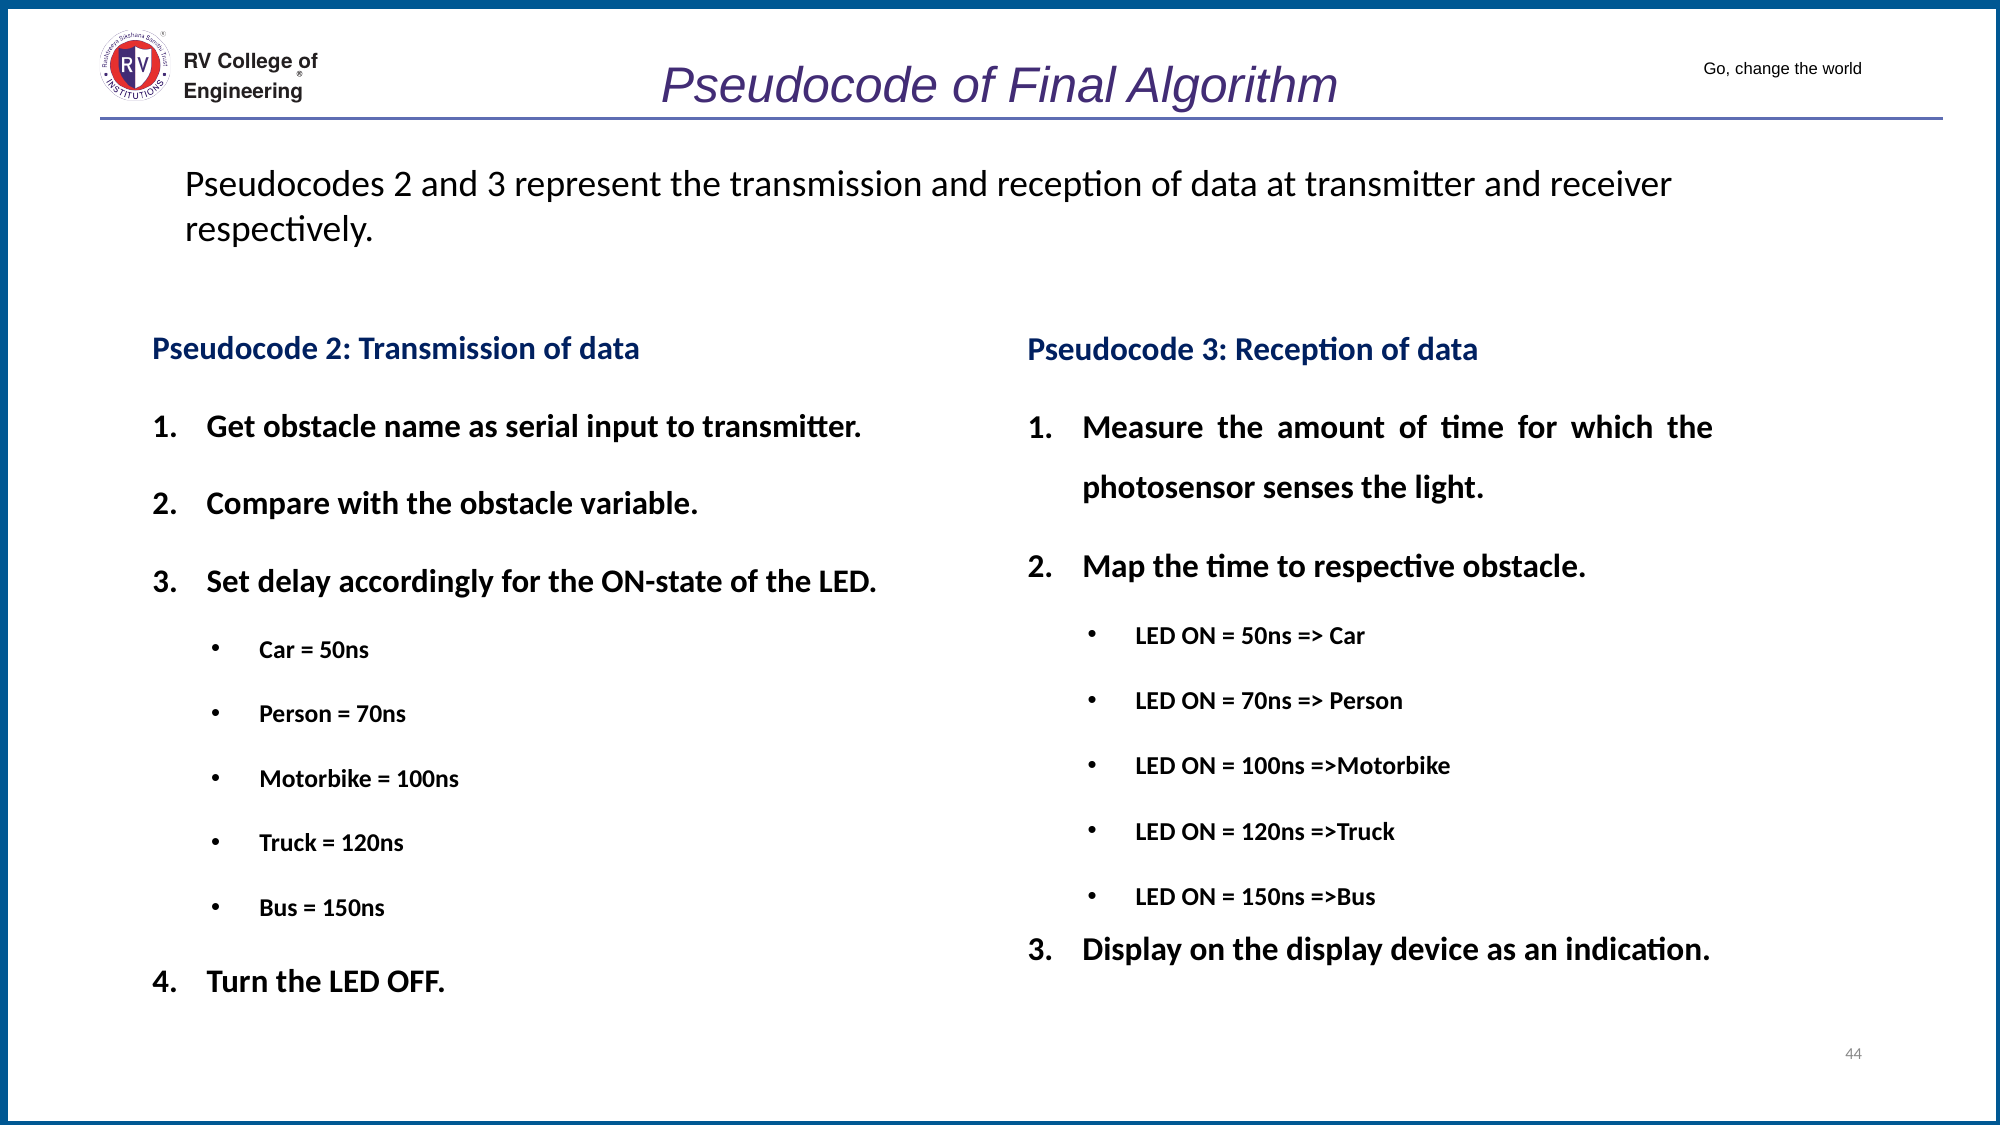

RV College of
Engineering
# Go, change the world
Pseudocode of Final Algorithm

Pseudocodes 2 and 3 represent the transmission and reception of data at transmitter and receiver respectively.
Pseudocode 2: Transmission of data
Get obstacle name as serial input to transmitter.
Compare with the obstacle variable.
Set delay accordingly for the ON-state of the LED.
Car = 50ns
Person = 70ns
Motorbike = 100ns
Truck = 120ns
Bus = 150ns
Turn the LED OFF.

Pseudocode 3: Reception of data
Measure the amount of time for which the photosensor senses the light.
Map the time to respective obstacle.
LED ON = 50ns => Car
LED ON = 70ns => Person
LED ON = 100ns =>Motorbike
LED ON = 120ns =>Truck
LED ON = 150ns =>Bus
Display on the display device as an indication.

44